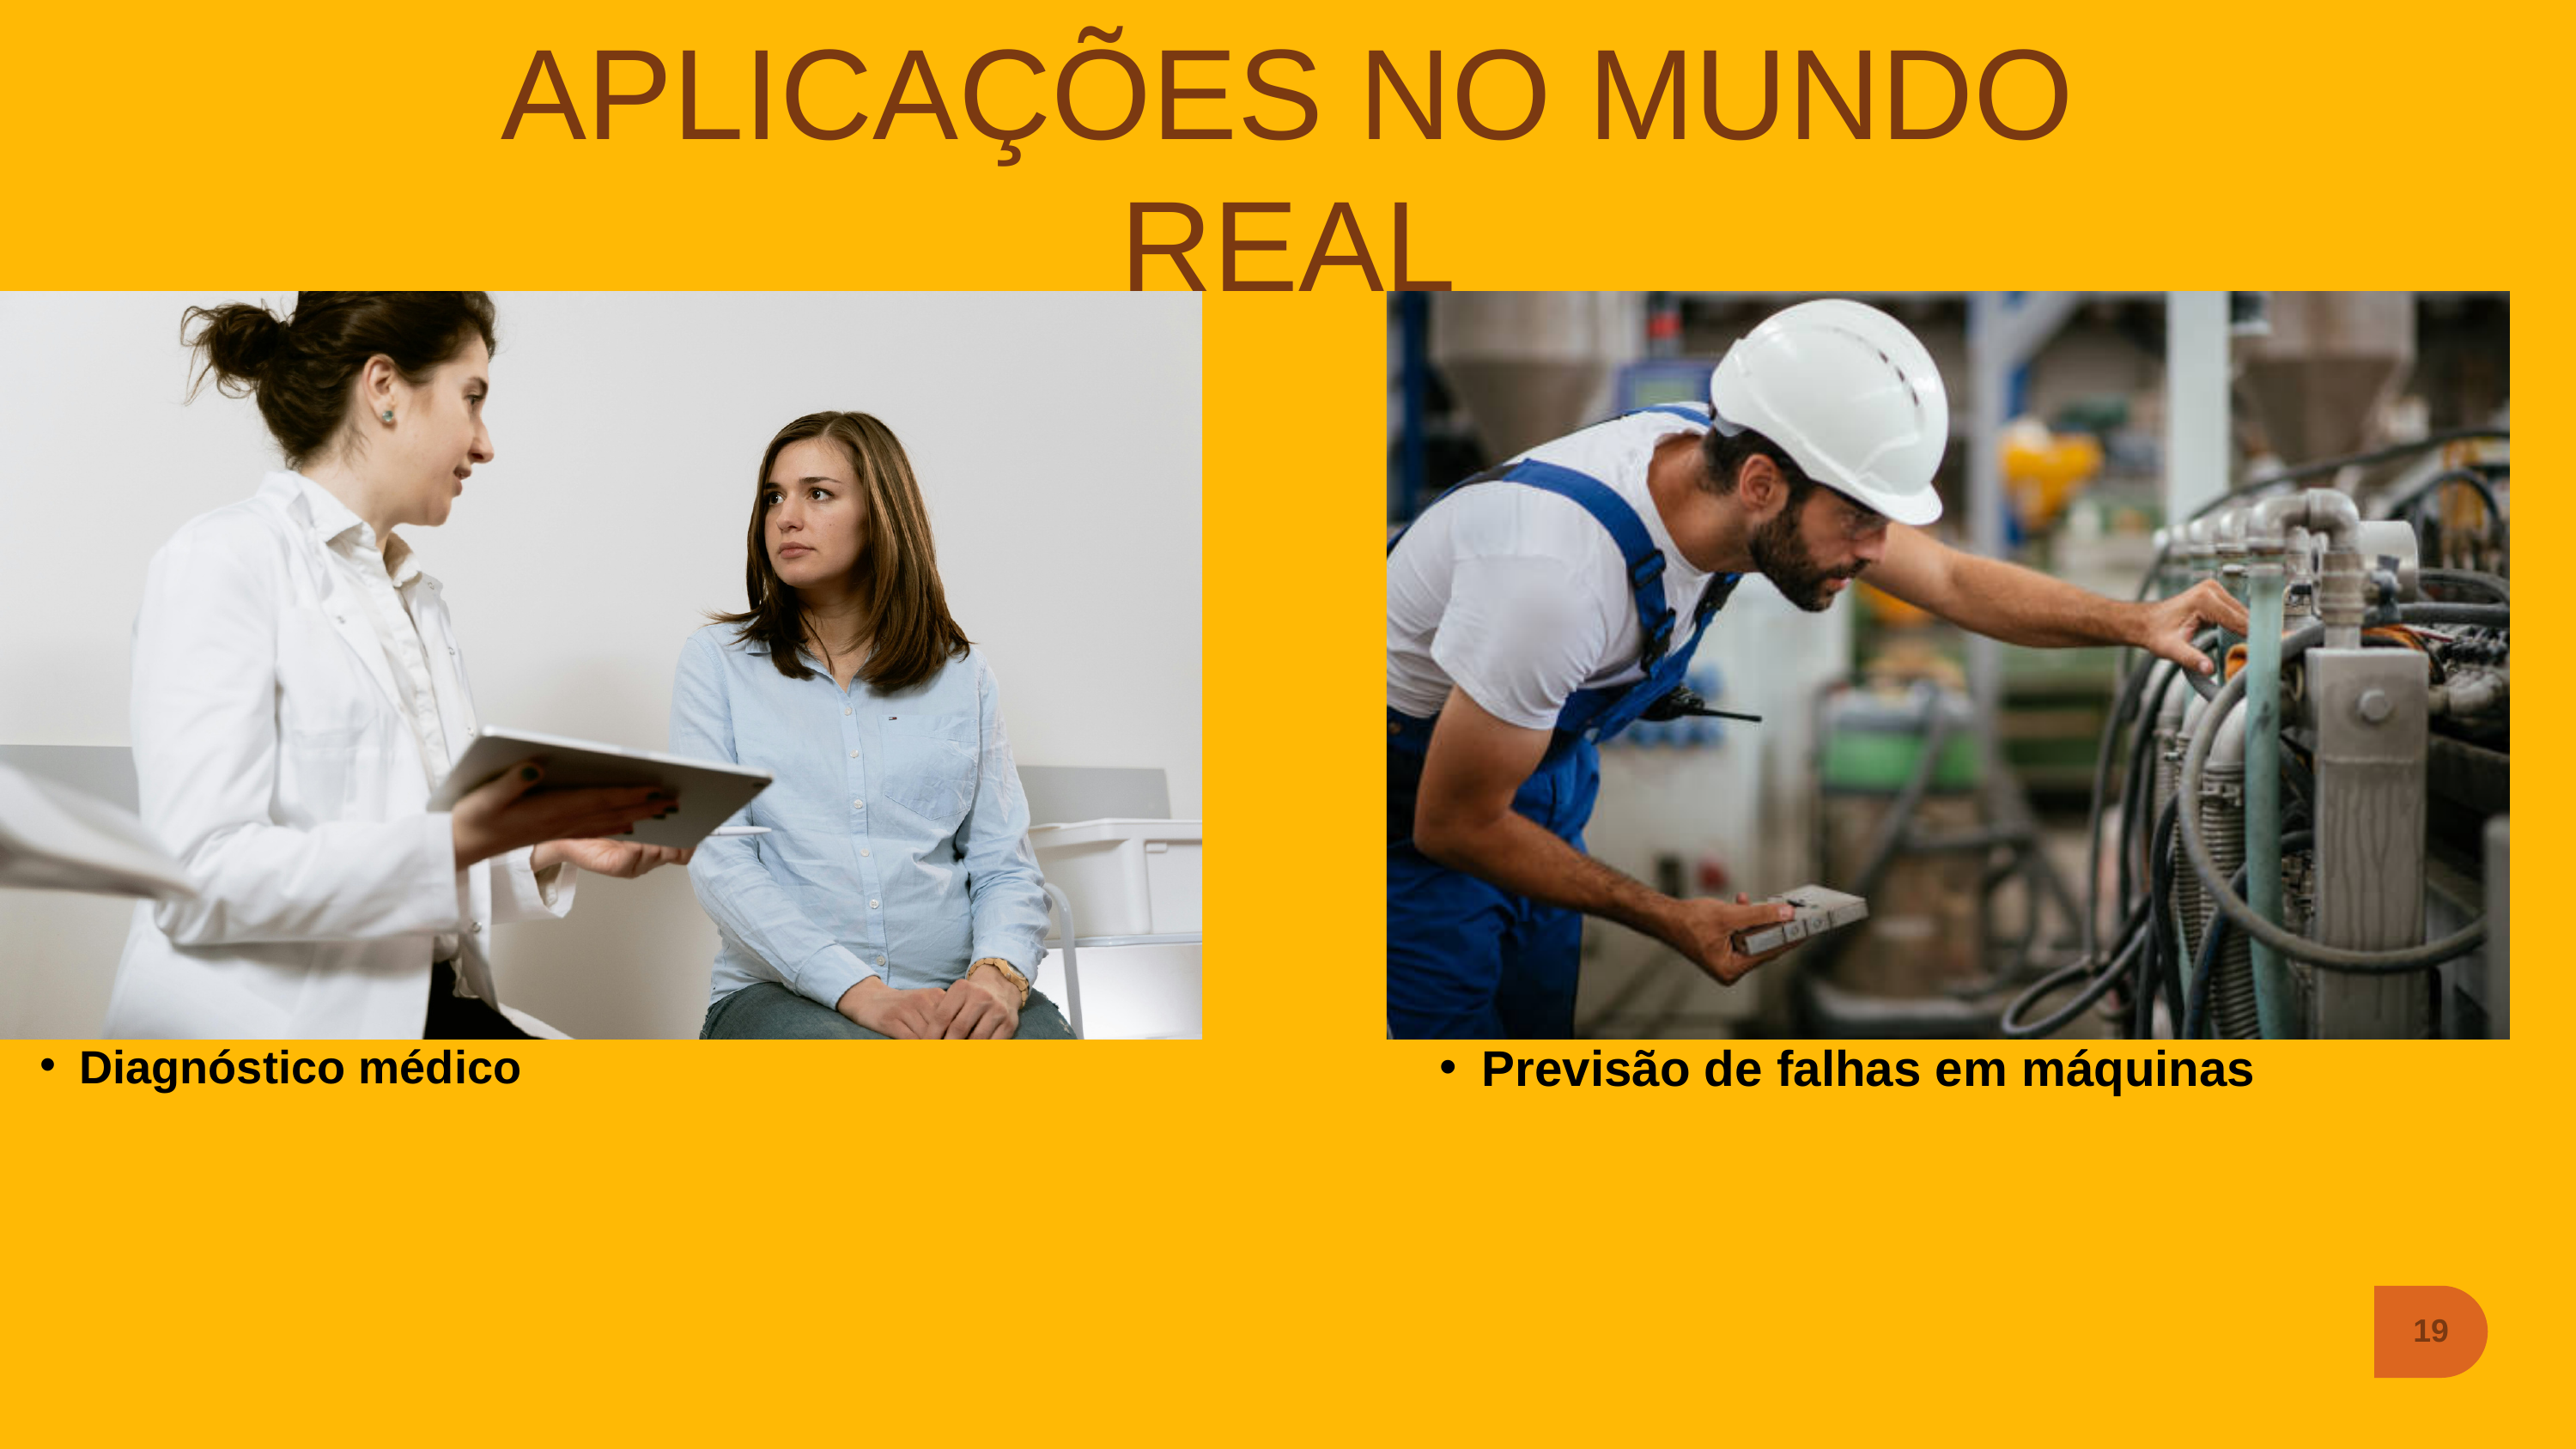

APLICAÇÕES NO MUNDO REAL

Previsão de falhas em máquinas
Diagnóstico médico

19